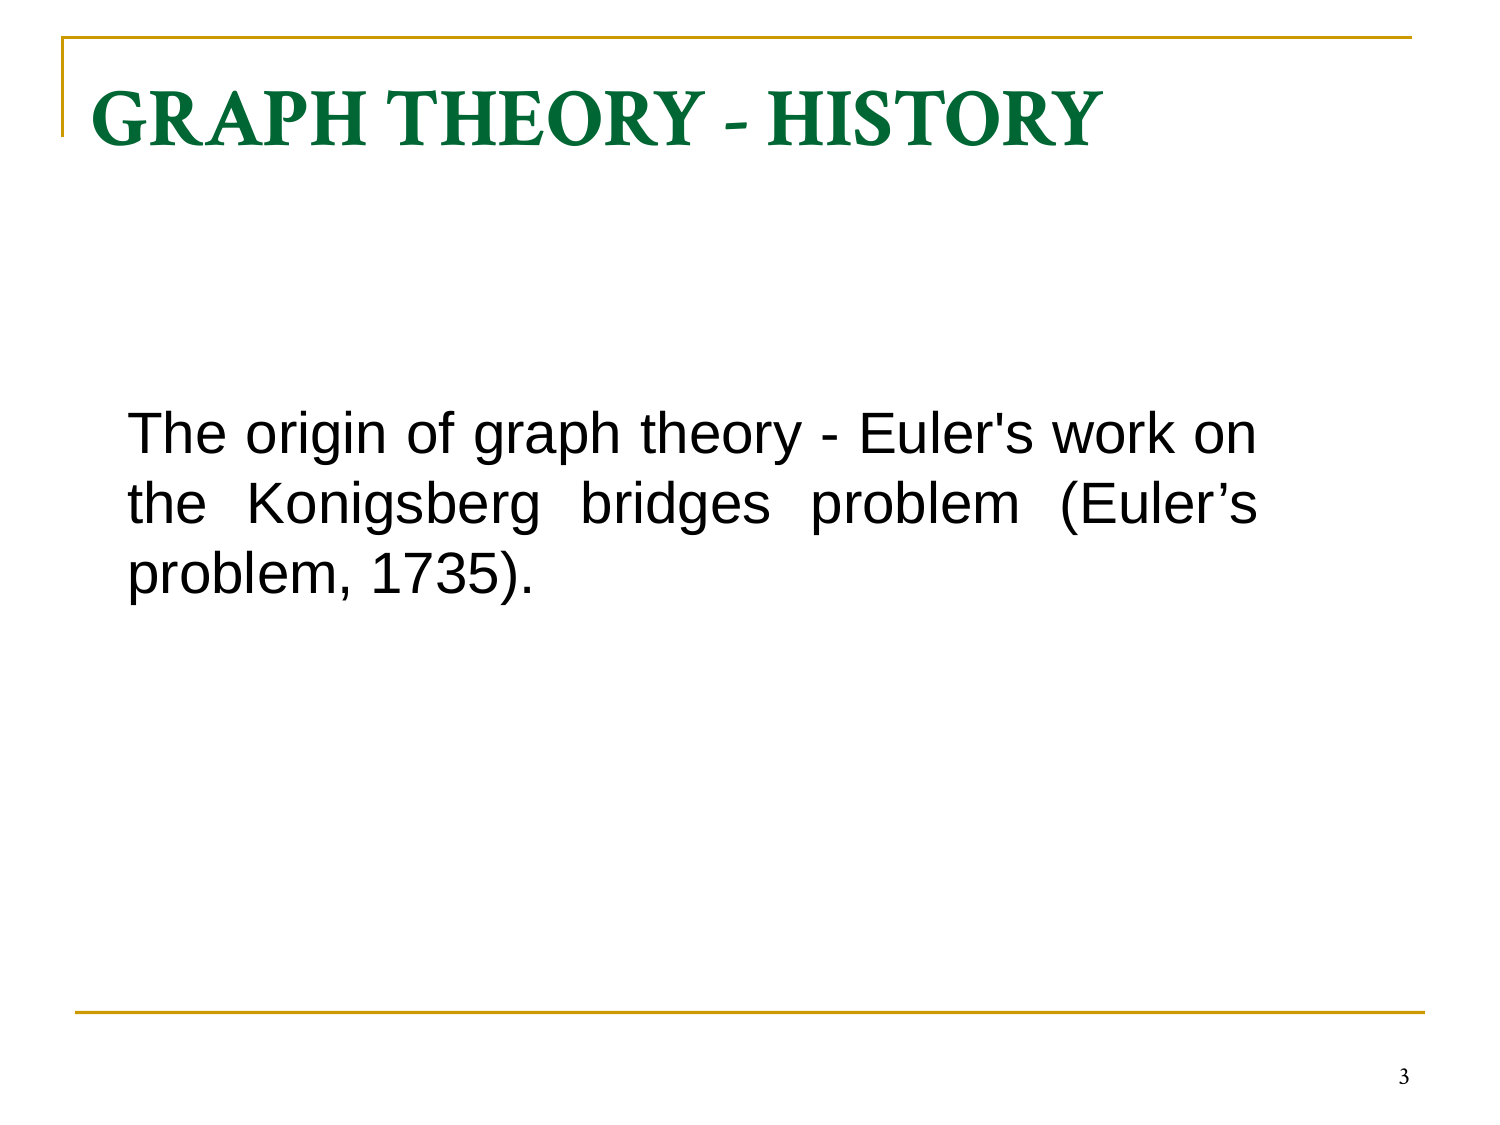

# Graph Theory - History
The origin of graph theory - Euler's work on the Konigsberg bridges problem (Euler’s problem, 1735).
3